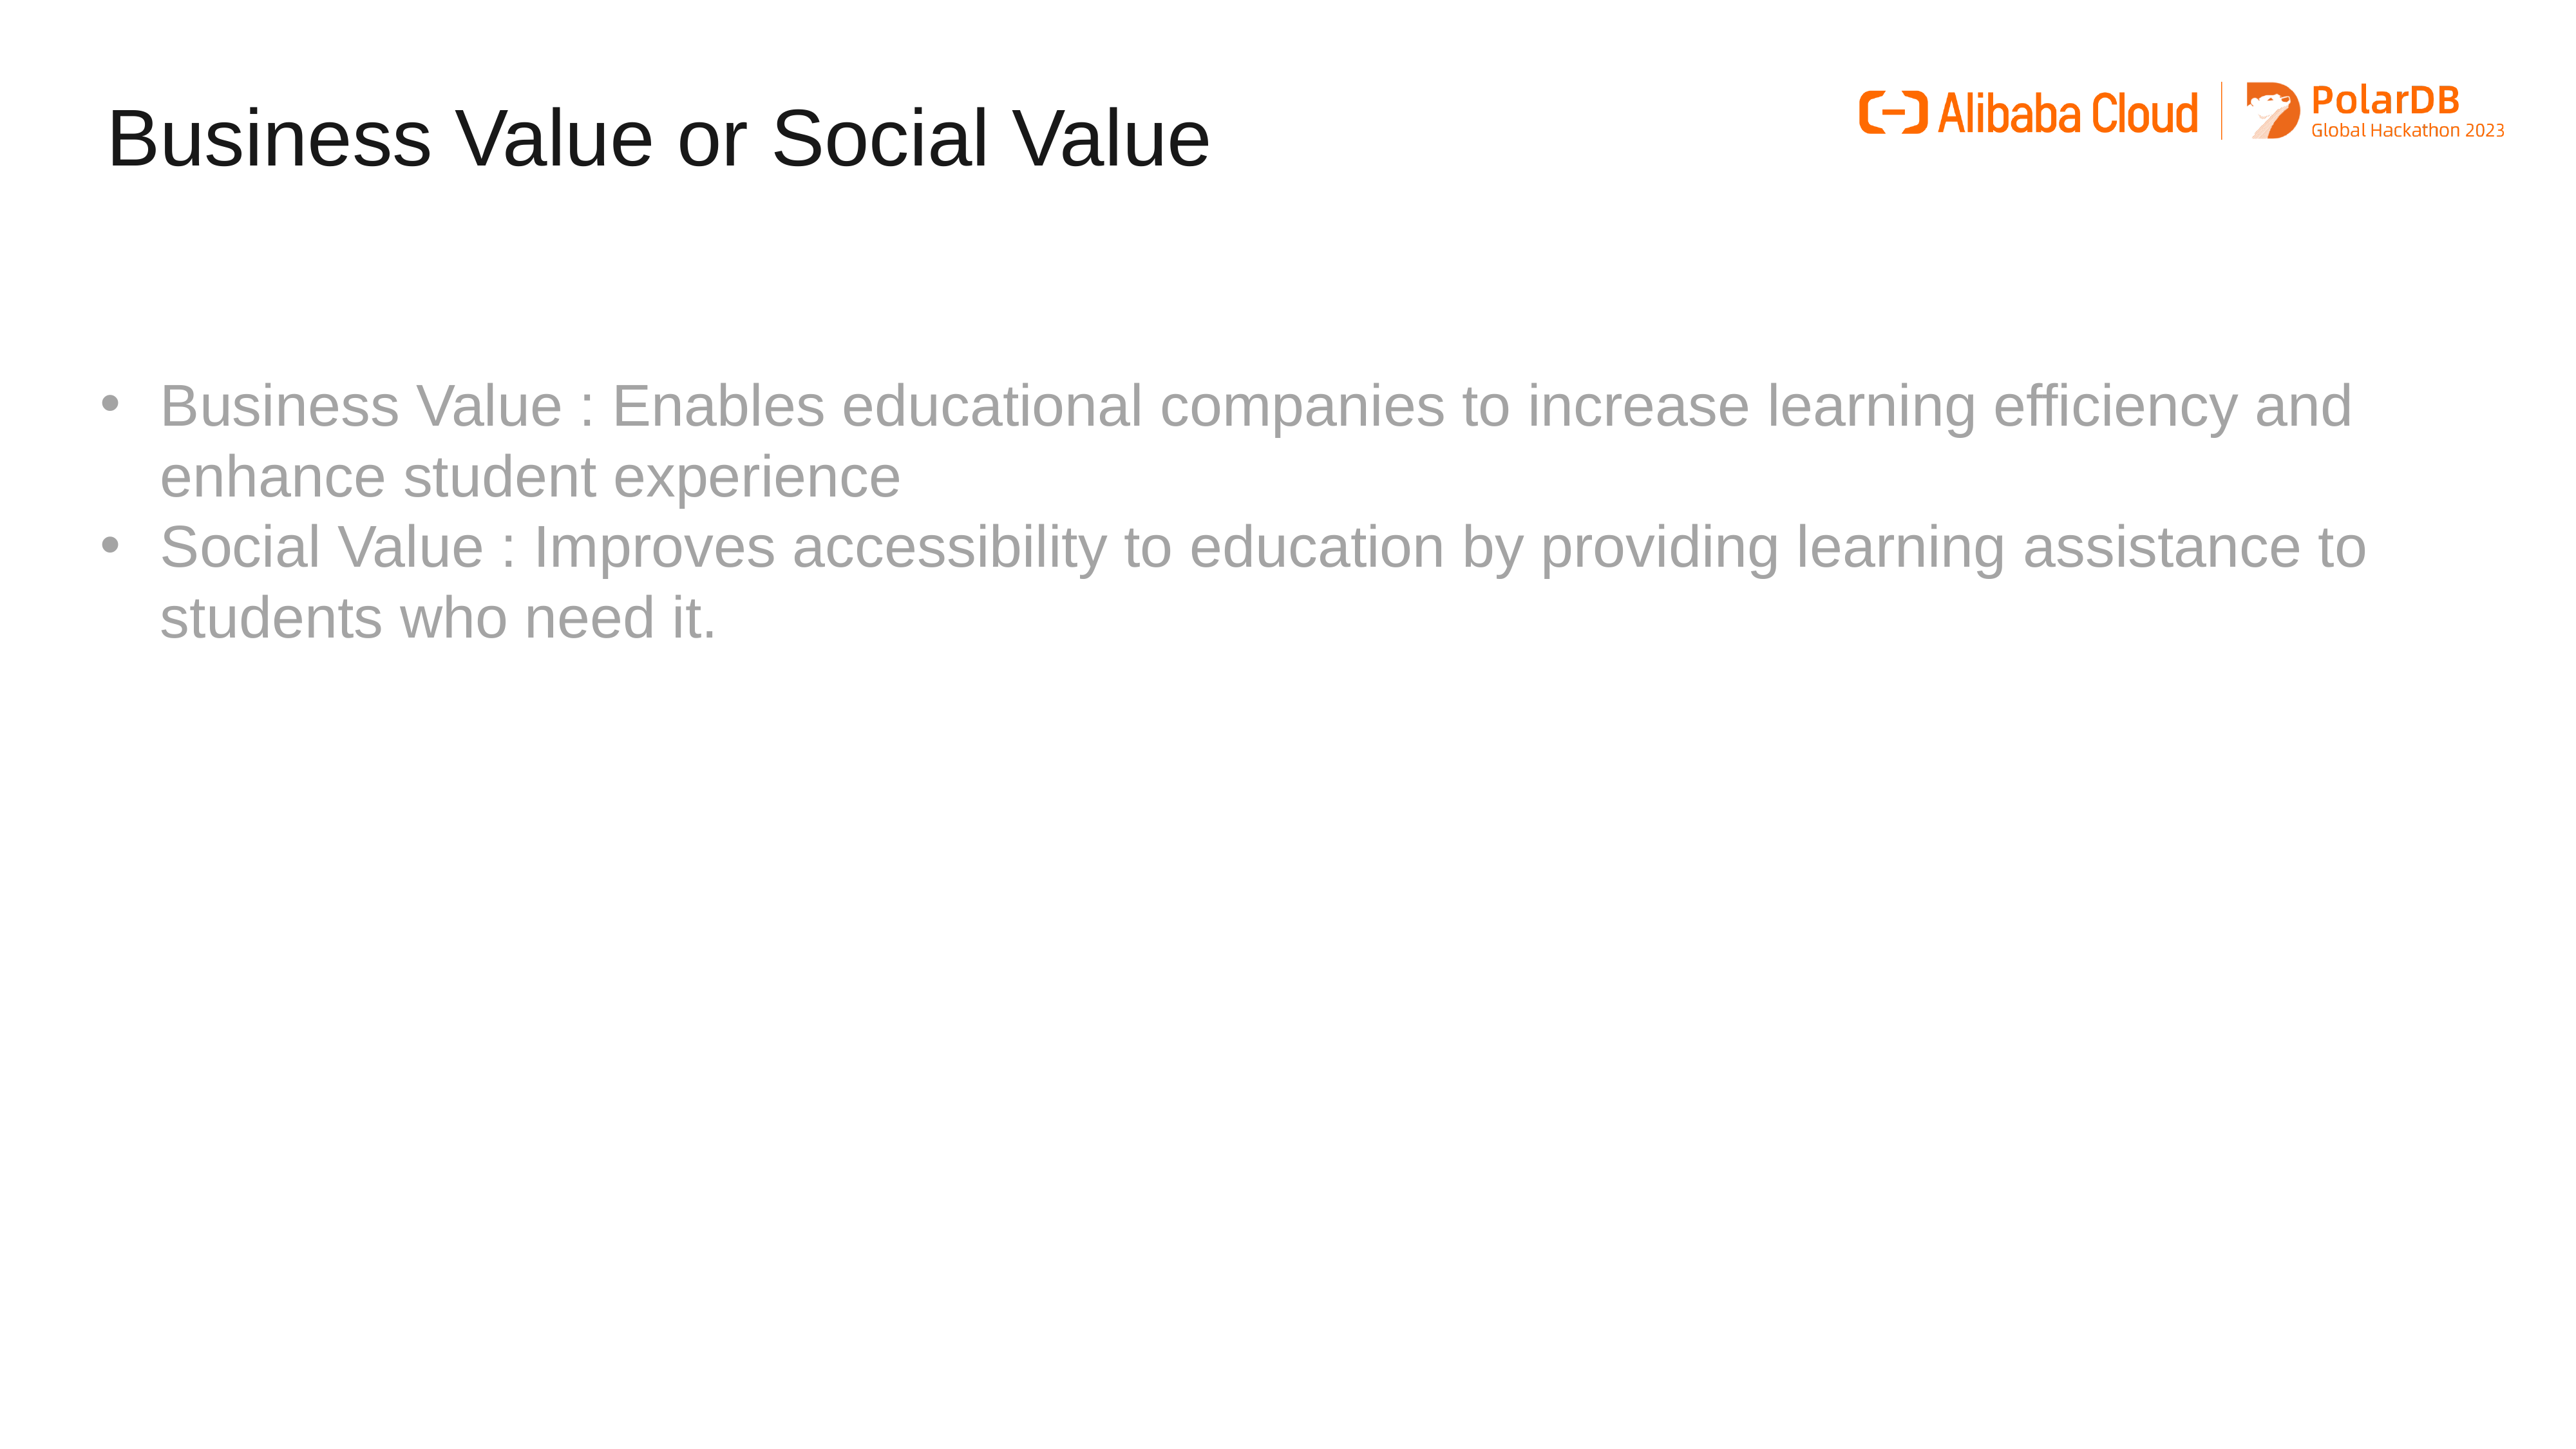

Business Value or Social Value
Business Value : Enables educational companies to increase learning efficiency and enhance student experience
Social Value : Improves accessibility to education by providing learning assistance to students who need it.